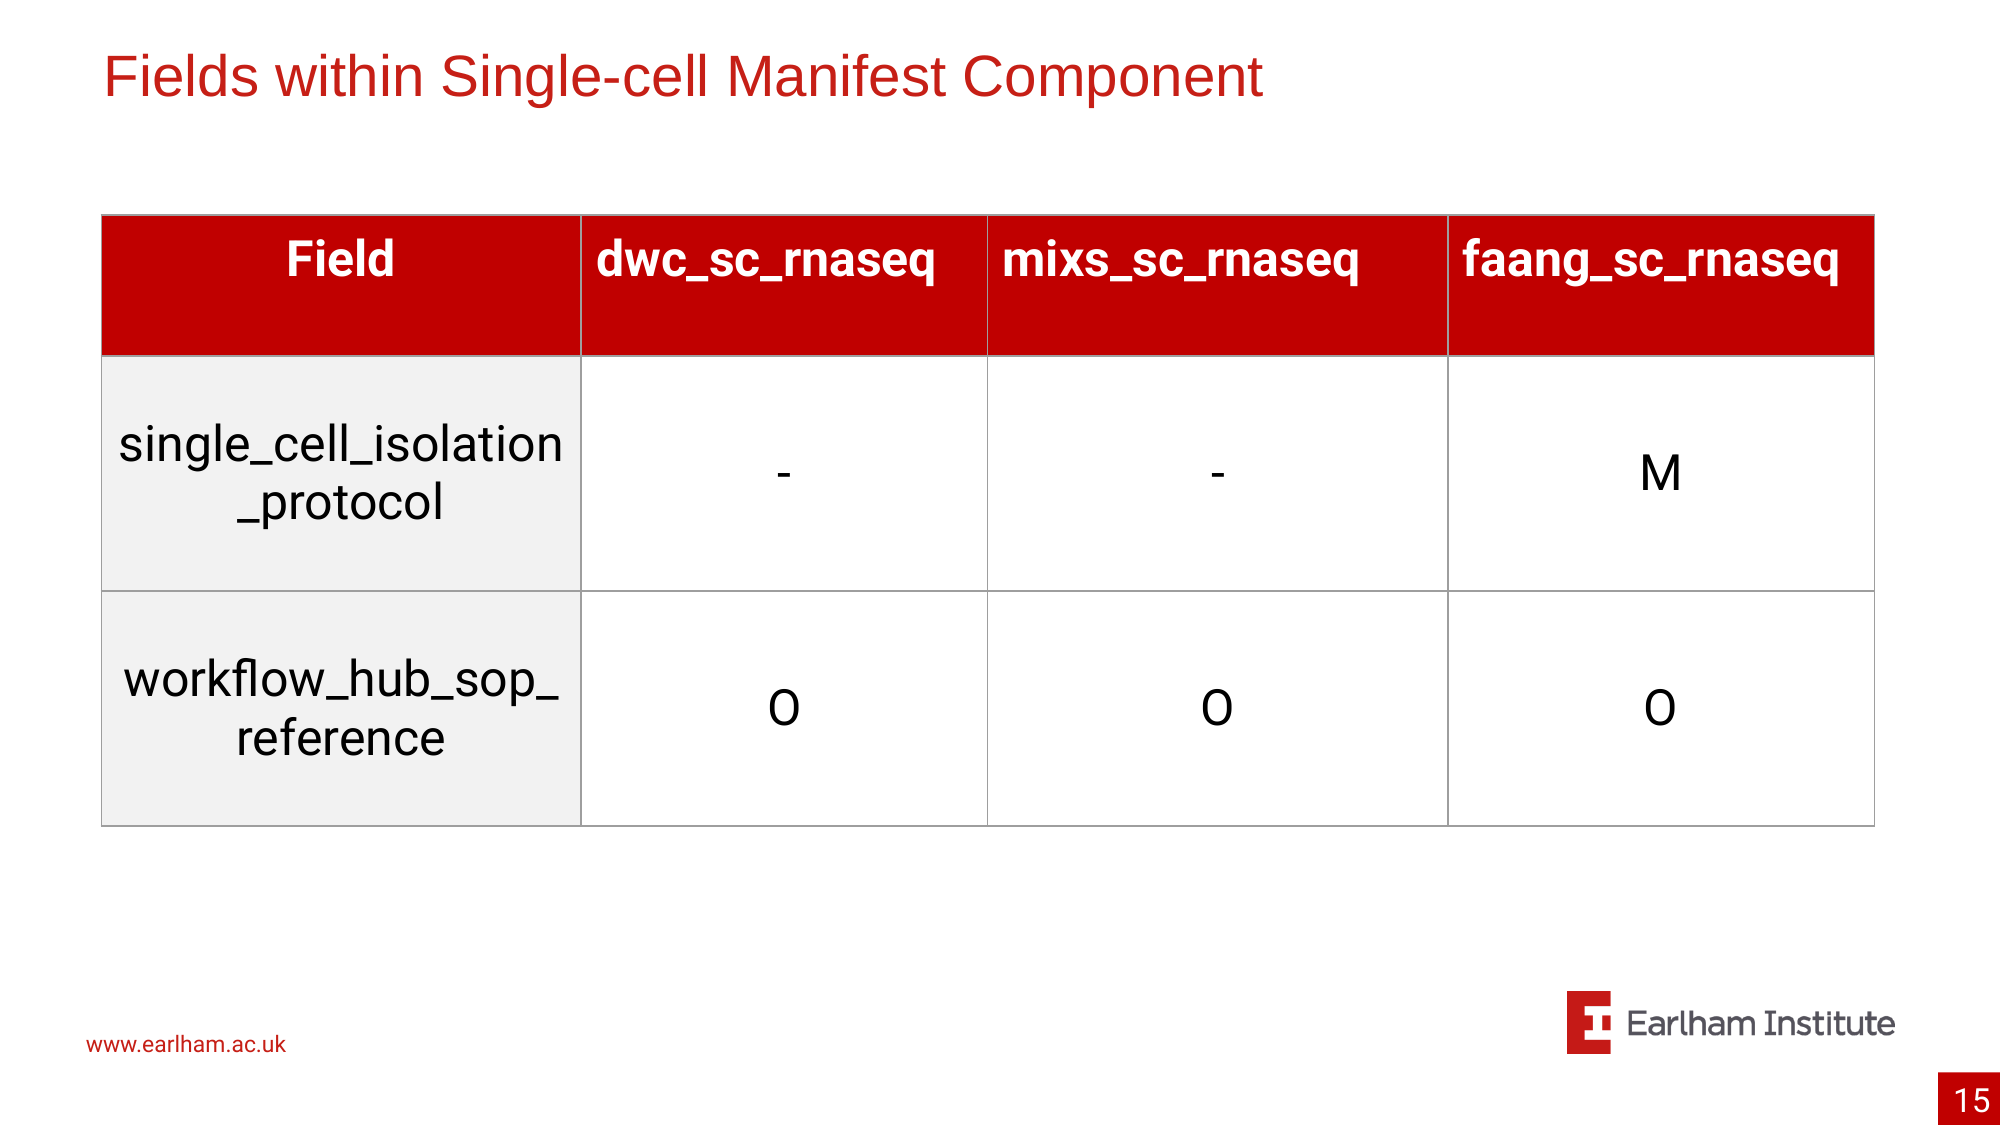

# Fields within Single-cell Manifest Component
| Field | dwc\_sc\_rnaseq | mixs\_sc\_rnaseq | faang\_sc\_rnaseq |
| --- | --- | --- | --- |
| single\_cell\_isolation\_protocol | - | - | M |
| workflow\_hub\_sop\_reference | O | O | O |

15